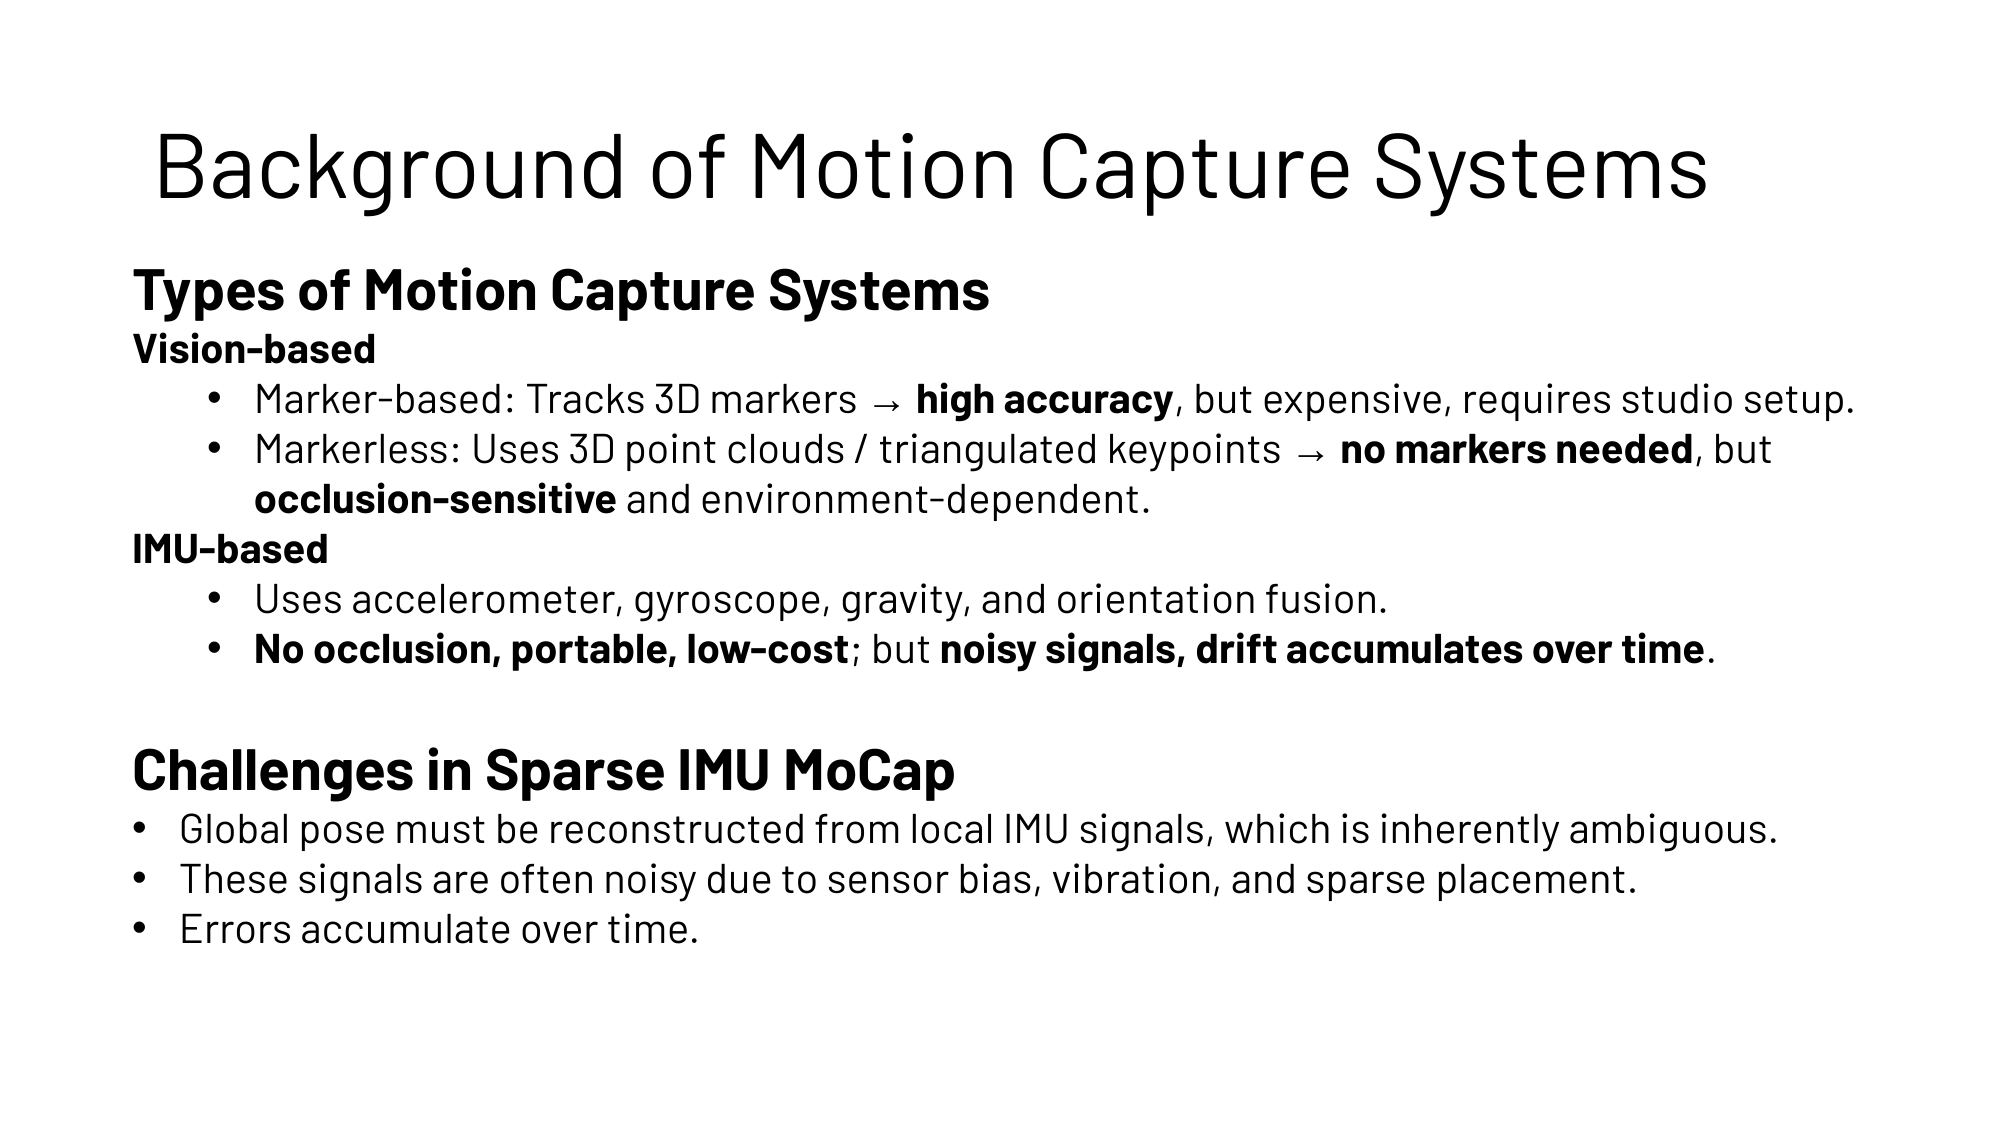

# Background of Motion Capture Systems
Types of Motion Capture Systems
Vision-based
Marker-based: Tracks 3D markers → high accuracy, but expensive, requires studio setup.
Markerless: Uses 3D point clouds / triangulated keypoints → no markers needed, but occlusion-sensitive and environment-dependent.
IMU-based
Uses accelerometer, gyroscope, gravity, and orientation fusion.
No occlusion, portable, low-cost; but noisy signals, drift accumulates over time.
Challenges in Sparse IMU MoCap
Global pose must be reconstructed from local IMU signals, which is inherently ambiguous.
These signals are often noisy due to sensor bias, vibration, and sparse placement.
Errors accumulate over time.